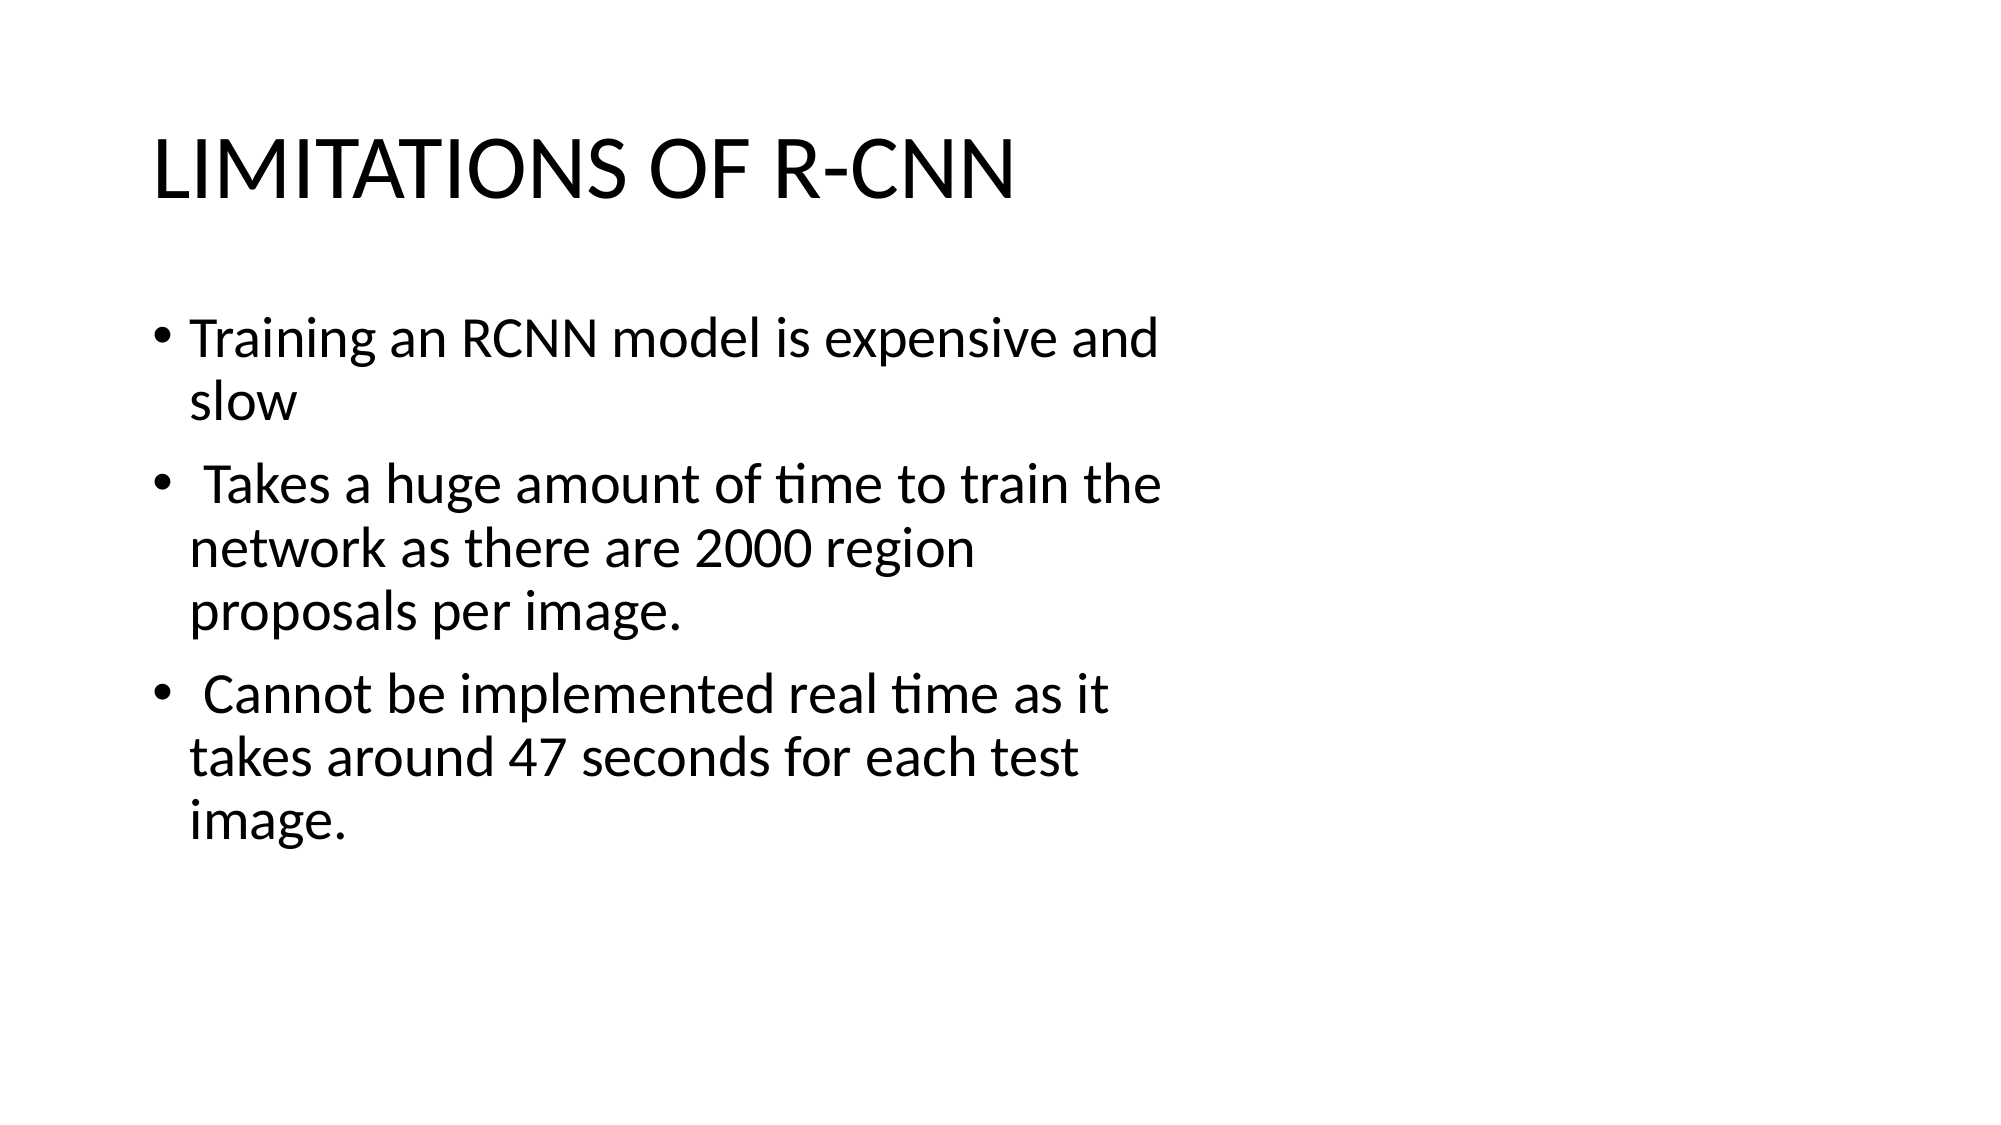

# LIMITATIONS OF R-CNN
Training an RCNN model is expensive and slow
 Takes a huge amount of time to train the network as there are 2000 region proposals per image.
 Cannot be implemented real time as it takes around 47 seconds for each test image.